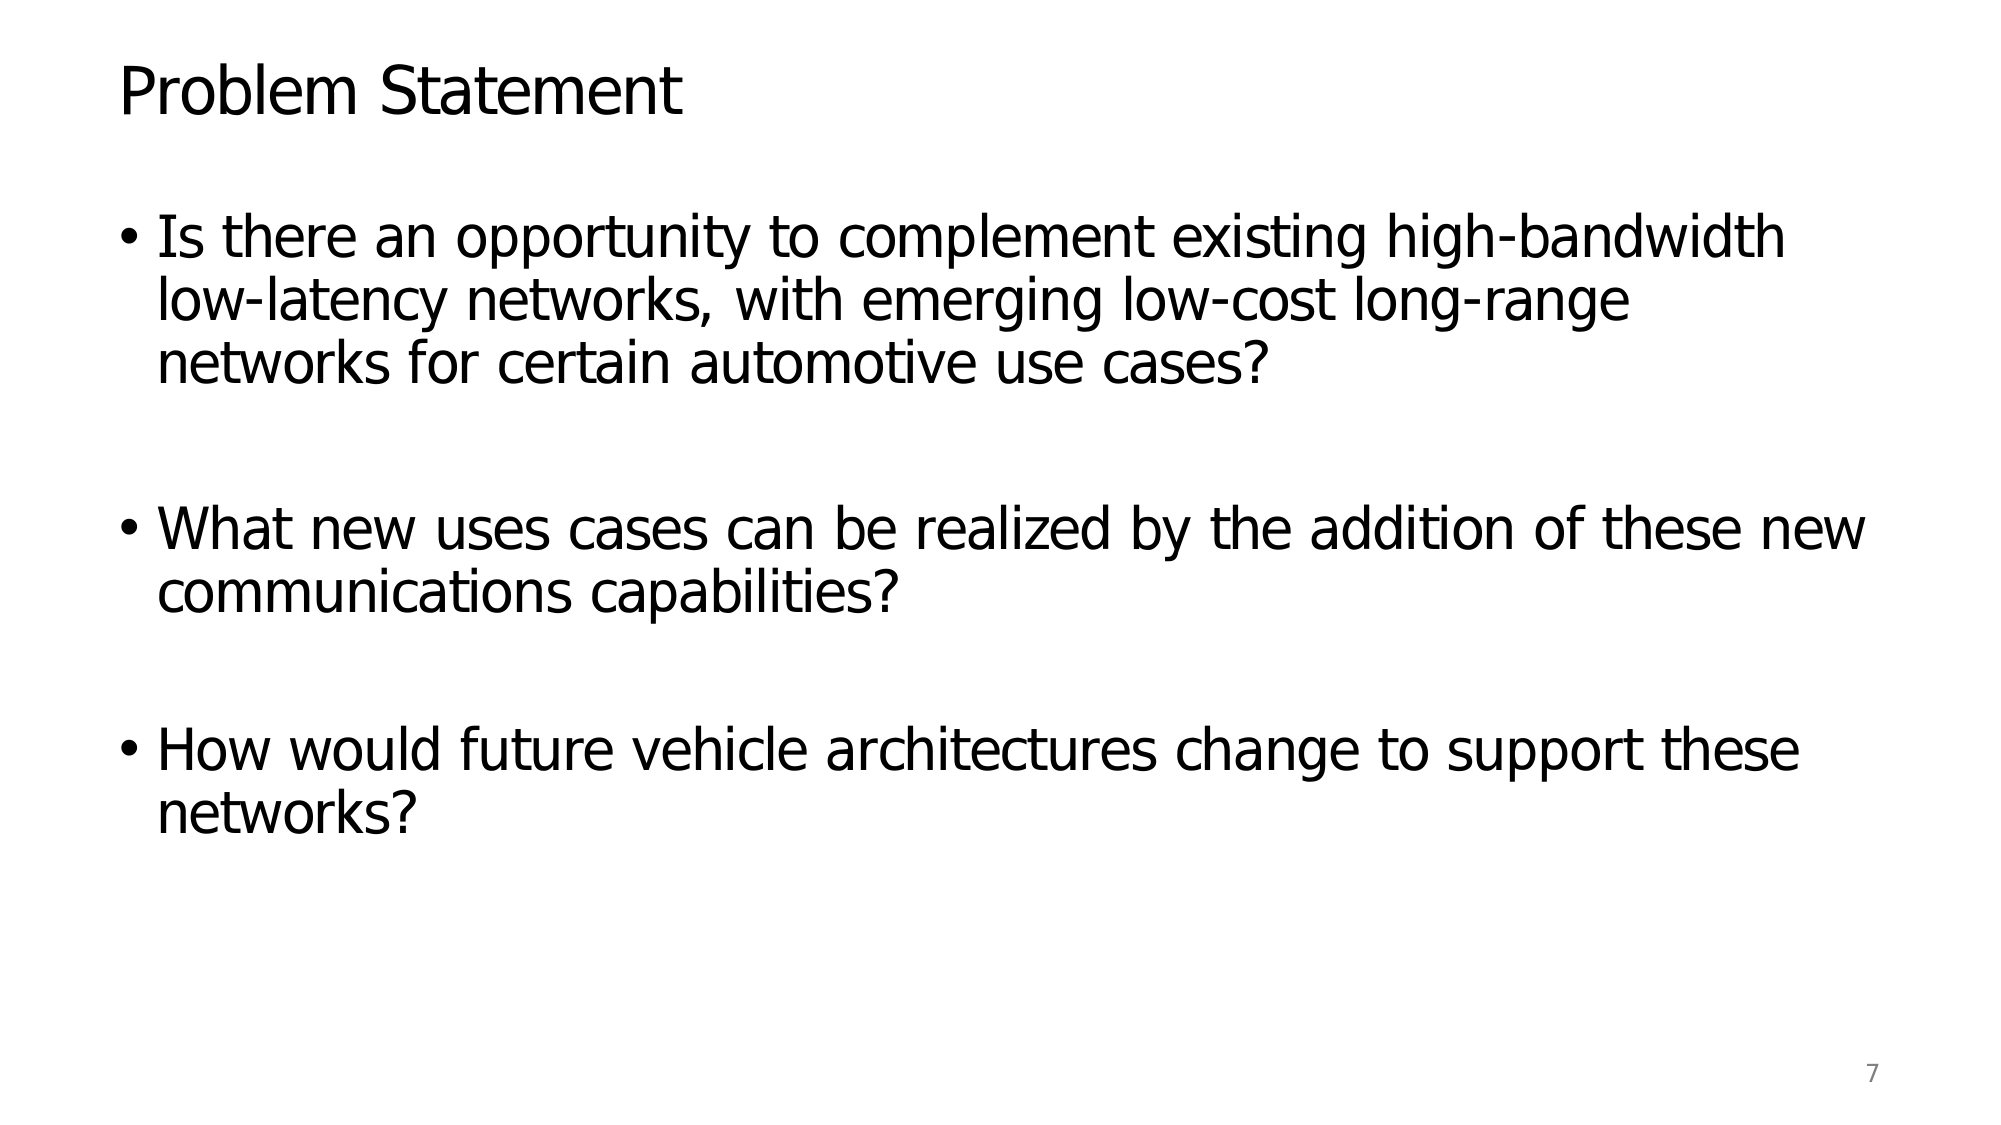

# Problem Statement
Is there an opportunity to complement existing high-bandwidth low-latency networks, with emerging low-cost long-range networks for certain automotive use cases?
What new uses cases can be realized by the addition of these new communications capabilities?
How would future vehicle architectures change to support these networks?
7